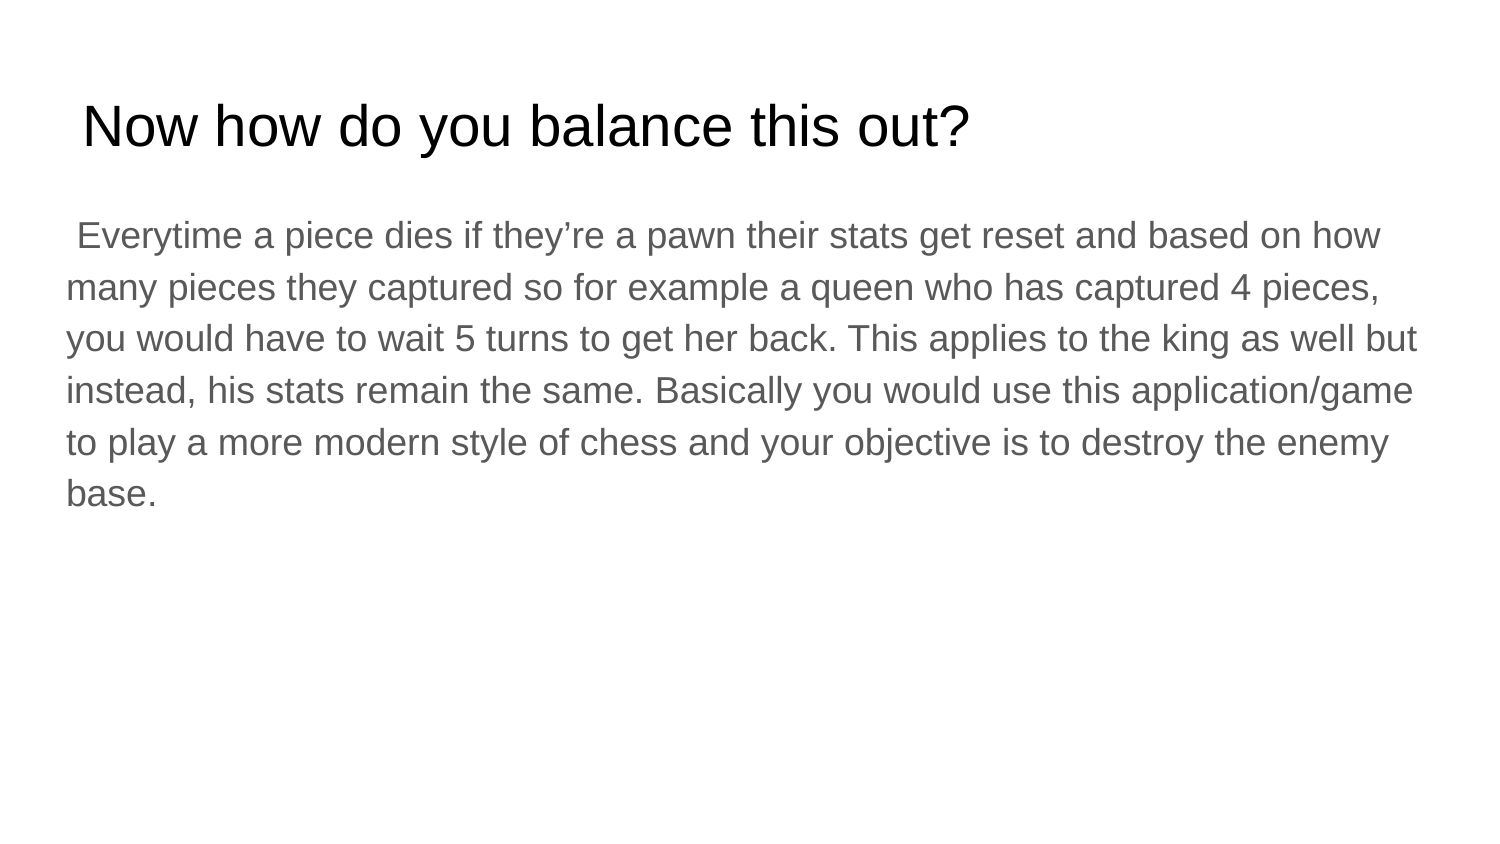

# Now how do you balance this out?
 Everytime a piece dies if they’re a pawn their stats get reset and based on how many pieces they captured so for example a queen who has captured 4 pieces, you would have to wait 5 turns to get her back. This applies to the king as well but instead, his stats remain the same. Basically you would use this application/game to play a more modern style of chess and your objective is to destroy the enemy base.